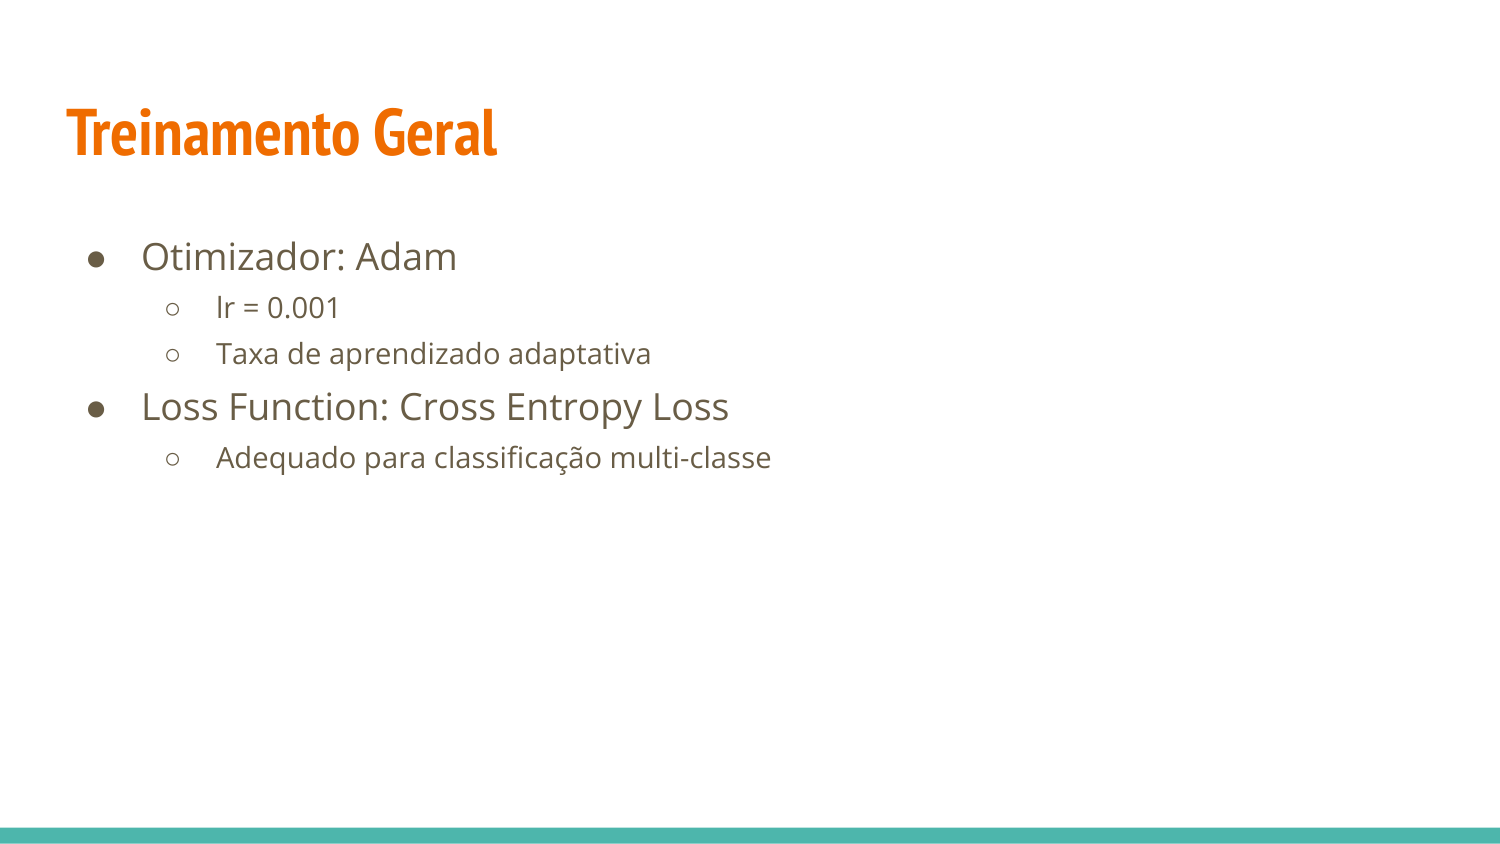

# Treinamento Geral
Otimizador: Adam
lr = 0.001
Taxa de aprendizado adaptativa
Loss Function: Cross Entropy Loss
Adequado para classificação multi-classe